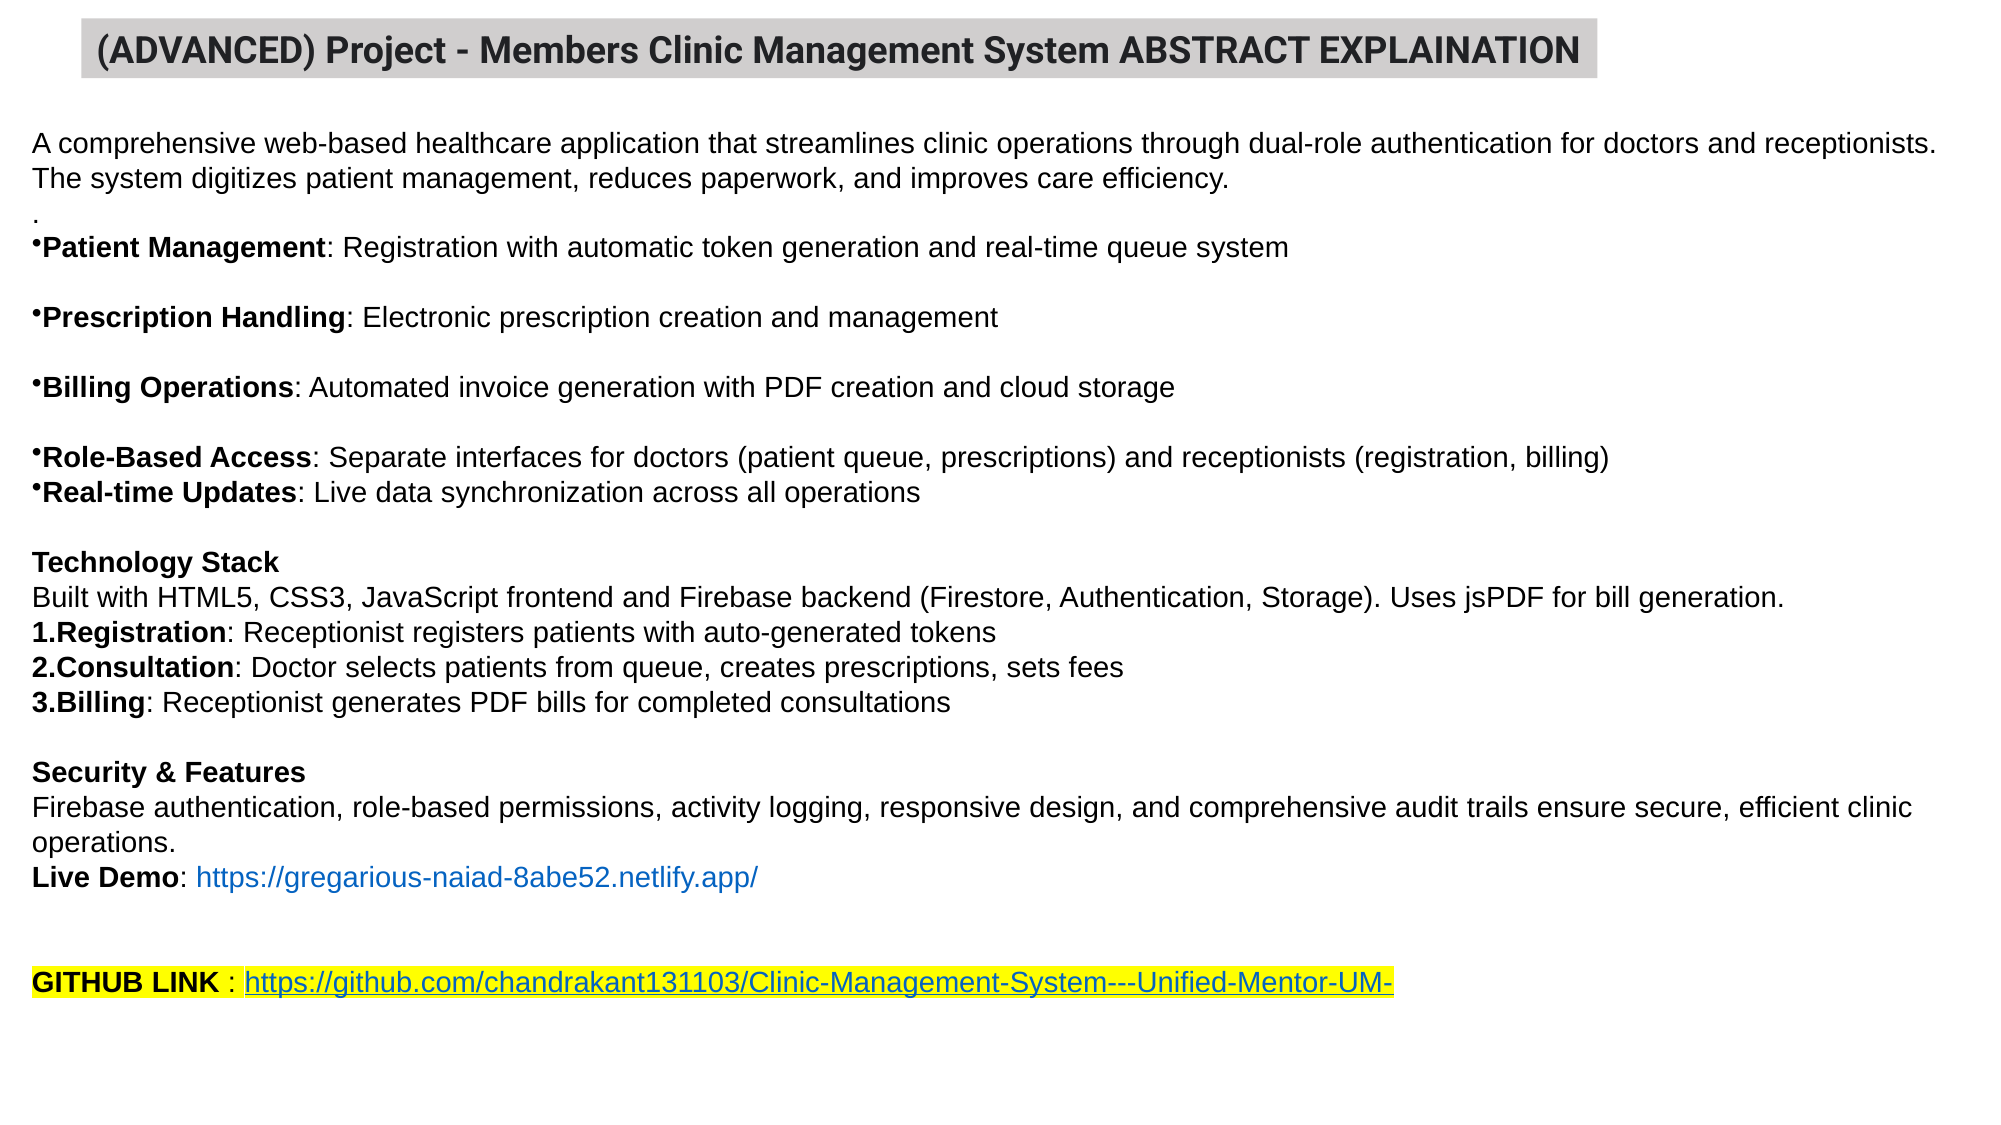

(ADVANCED) Project - Members Clinic Management System ABSTRACT EXPLAINATION
A comprehensive web-based healthcare application that streamlines clinic operations through dual-role authentication for doctors and receptionists. The system digitizes patient management, reduces paperwork, and improves care efficiency.
.
Patient Management: Registration with automatic token generation and real-time queue system

Prescription Handling: Electronic prescription creation and management

Billing Operations: Automated invoice generation with PDF creation and cloud storage

Role-Based Access: Separate interfaces for doctors (patient queue, prescriptions) and receptionists (registration, billing)
Real-time Updates: Live data synchronization across all operations

Technology Stack
Built with HTML5, CSS3, JavaScript frontend and Firebase backend (Firestore, Authentication, Storage). Uses jsPDF for bill generation.
Registration: Receptionist registers patients with auto-generated tokens
Consultation: Doctor selects patients from queue, creates prescriptions, sets fees
Billing: Receptionist generates PDF bills for completed consultations

Security & Features
Firebase authentication, role-based permissions, activity logging, responsive design, and comprehensive audit trails ensure secure, efficient clinic operations.
Live Demo: https://gregarious-naiad-8abe52.netlify.app/

GITHUB LINK : https://github.com/chandrakant131103/Clinic-Management-System---Unified-Mentor-UM-